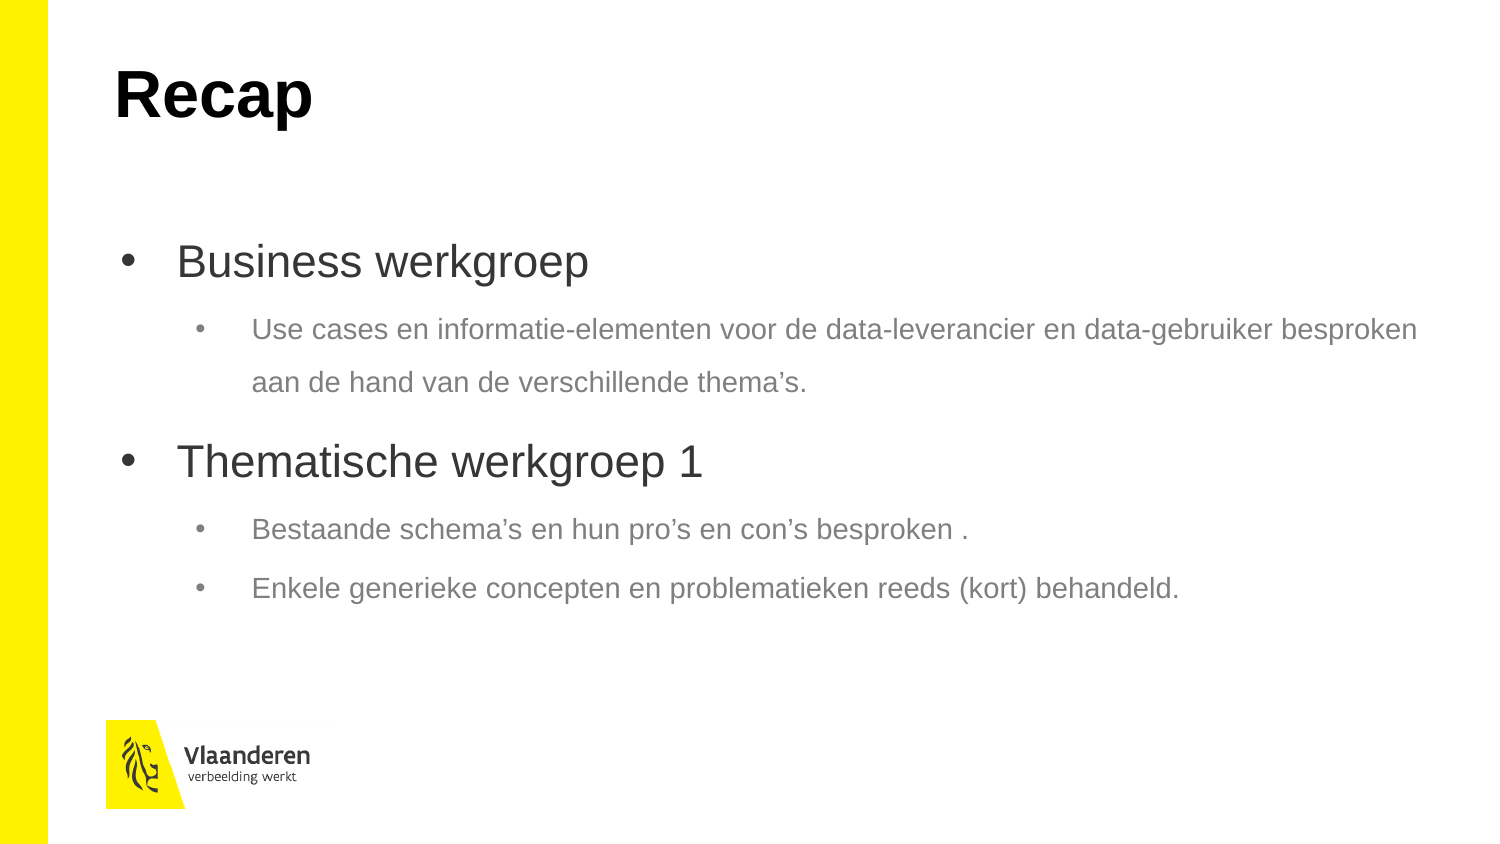

Recap
Business werkgroep
Use cases en informatie-elementen voor de data-leverancier en data-gebruiker besproken aan de hand van de verschillende thema’s.
Thematische werkgroep 1
Bestaande schema’s en hun pro’s en con’s besproken .
Enkele generieke concepten en problematieken reeds (kort) behandeld.